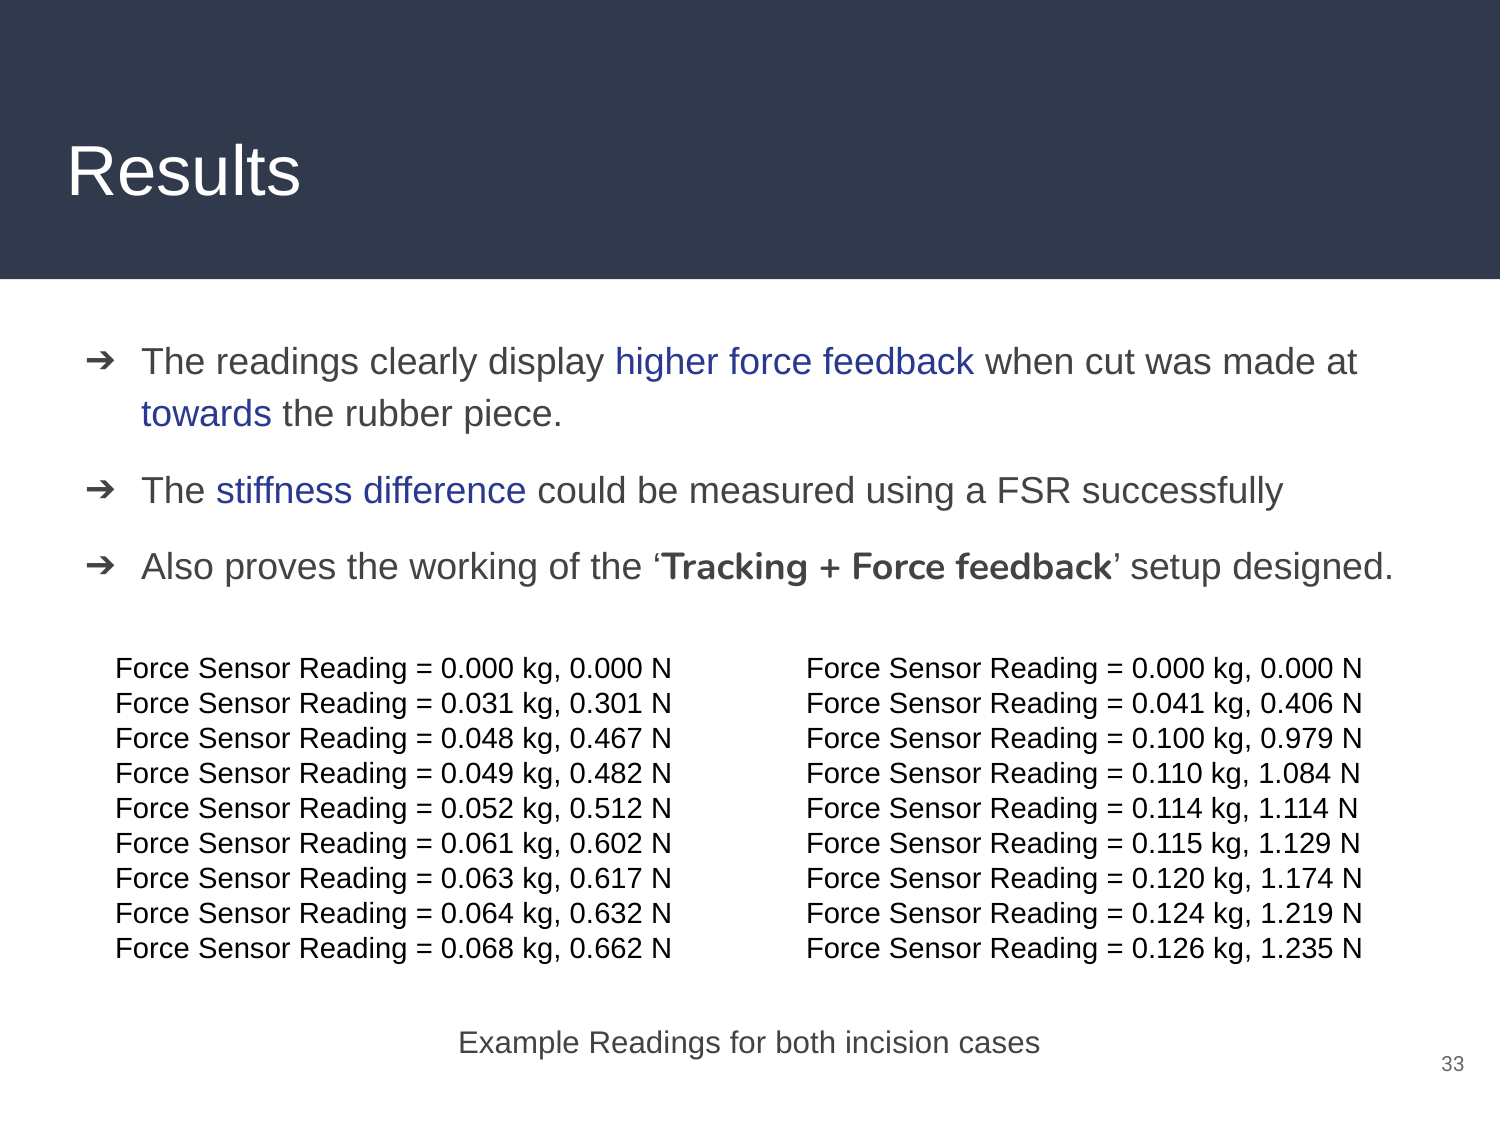

# Results
The readings clearly display higher force feedback when cut was made at towards the rubber piece.
The stiffness difference could be measured using a FSR successfully
Also proves the working of the ‘Tracking + Force feedback’ setup designed.
Force Sensor Reading = 0.000 kg, 0.000 N
Force Sensor Reading = 0.031 kg, 0.301 N
Force Sensor Reading = 0.048 kg, 0.467 N
Force Sensor Reading = 0.049 kg, 0.482 N
Force Sensor Reading = 0.052 kg, 0.512 N
Force Sensor Reading = 0.061 kg, 0.602 N
Force Sensor Reading = 0.063 kg, 0.617 N
Force Sensor Reading = 0.064 kg, 0.632 N
Force Sensor Reading = 0.068 kg, 0.662 N
Force Sensor Reading = 0.000 kg, 0.000 N
Force Sensor Reading = 0.041 kg, 0.406 N
Force Sensor Reading = 0.100 kg, 0.979 N
Force Sensor Reading = 0.110 kg, 1.084 N
Force Sensor Reading = 0.114 kg, 1.114 N
Force Sensor Reading = 0.115 kg, 1.129 N
Force Sensor Reading = 0.120 kg, 1.174 N
Force Sensor Reading = 0.124 kg, 1.219 N
Force Sensor Reading = 0.126 kg, 1.235 N
Example Readings for both incision cases
33